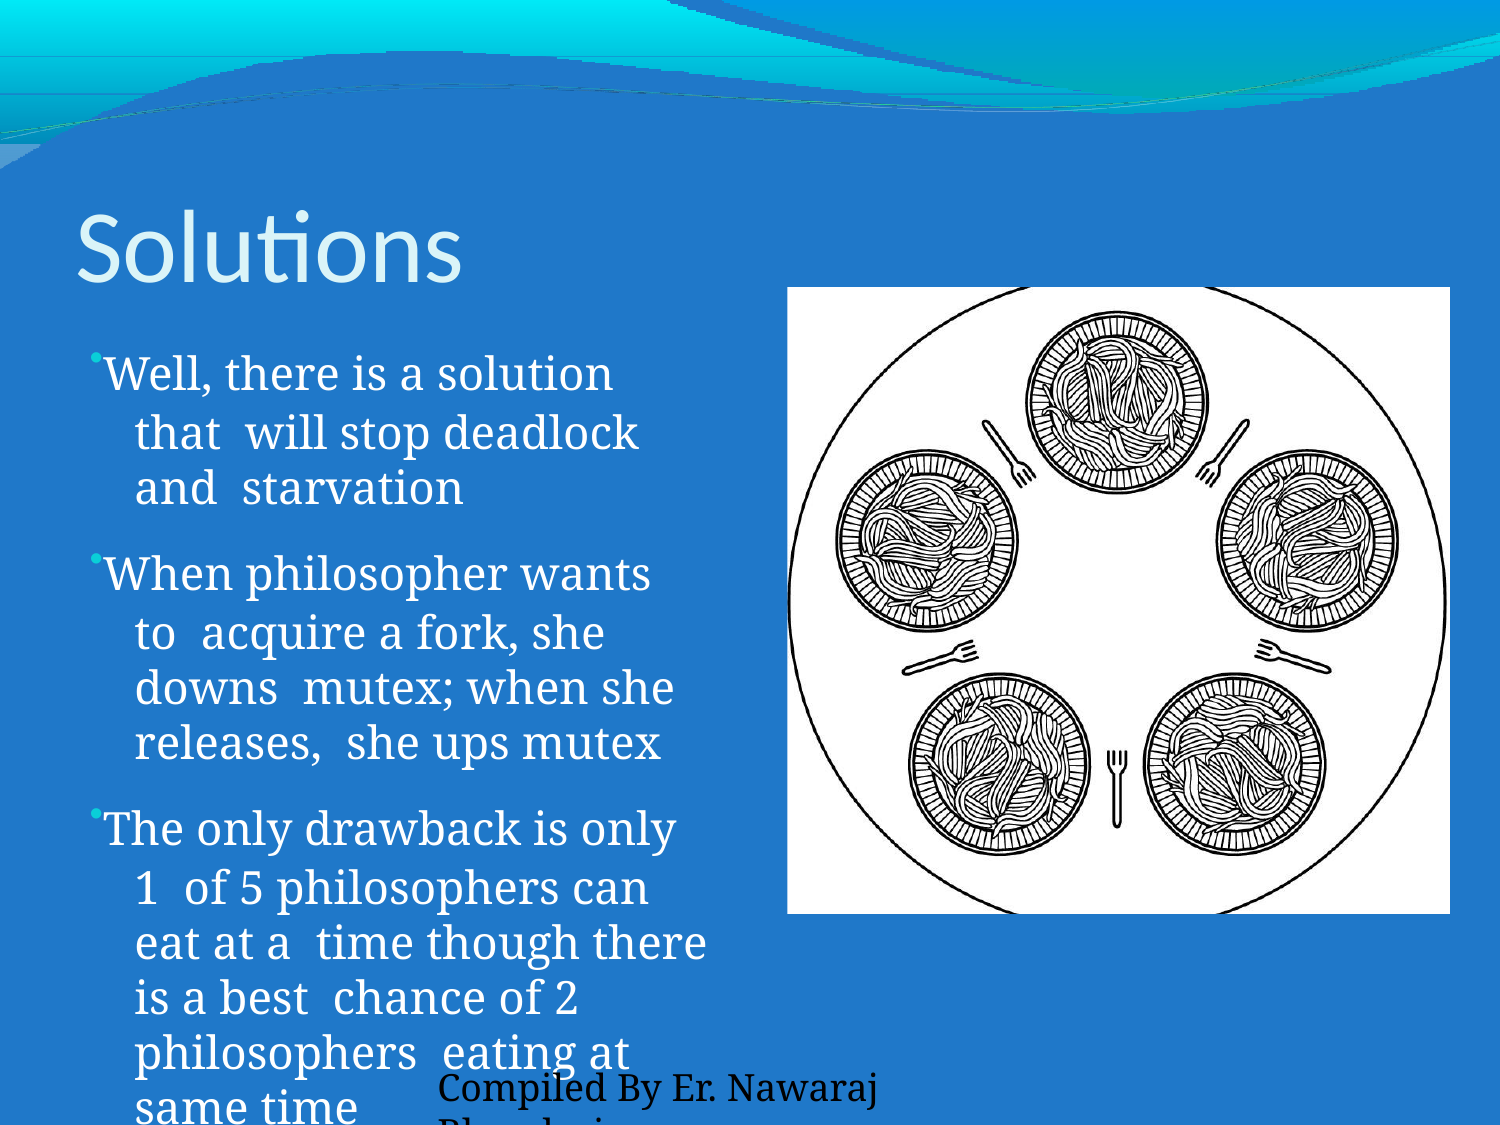

# Solutions

•Well, there is a solution that  will stop deadlock and  starvation
•When philosopher wants to  acquire a fork, she downs  mutex; when she releases,  she ups mutex
•The only drawback is only 1  of 5 philosophers can eat at a  time though there is a best  chance of 2 philosophers  eating at same time
Compiled By Er. Nawaraj Bhandari